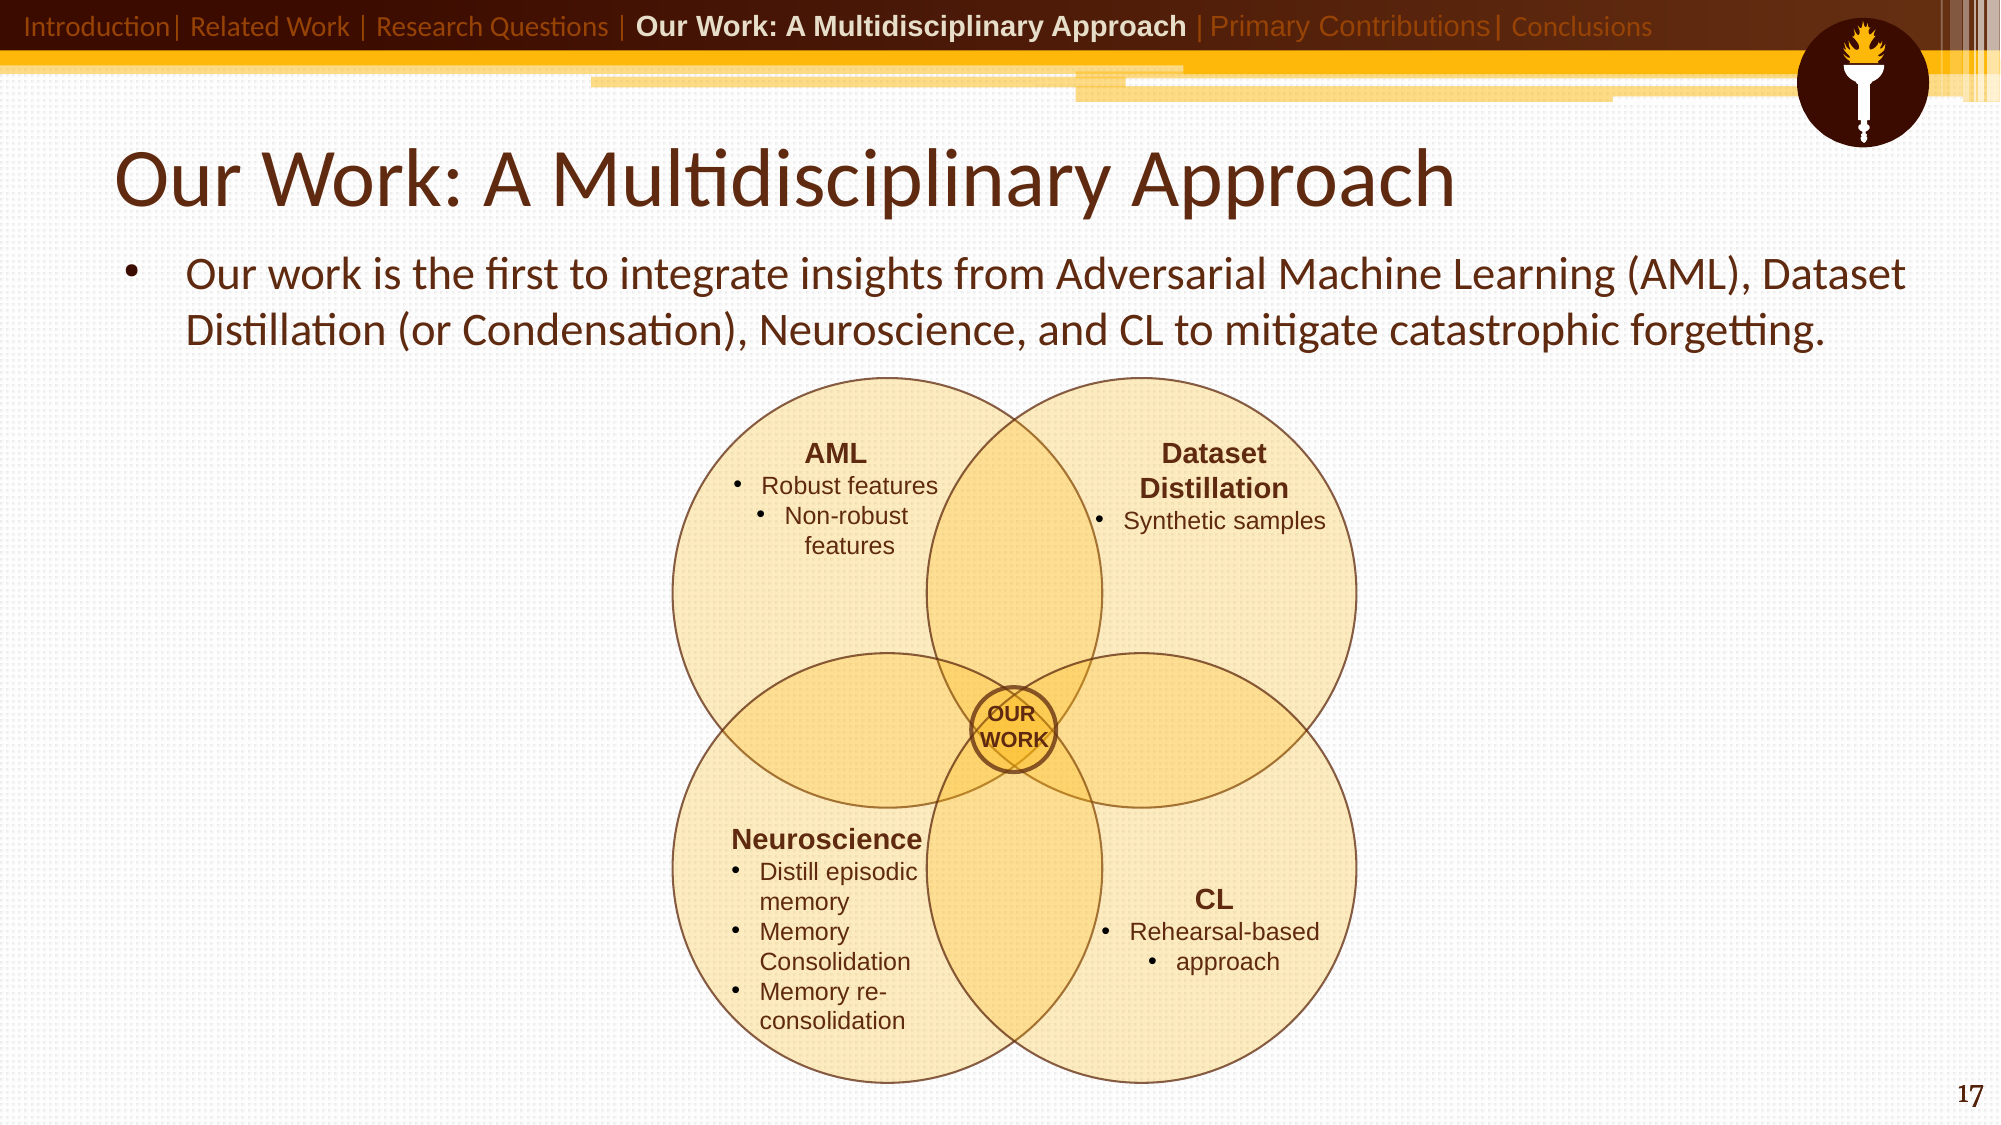

Introduction| Related Work | Research Questions | Our Work: A Multidisciplinary Approach | Primary Contributions| Conclusions
# Our Work: A Multidisciplinary Approach
Our work is the first to integrate insights from Adversarial Machine Learning (AML), Dataset Distillation (or Condensation), Neuroscience, and CL to mitigate catastrophic forgetting.

AML
Robust features
Non-robust  features
Dataset Distillation
Synthetic samples

CL
Rehearsal-based
approach
Neuroscience
Distill episodic memory
Memory Consolidation
Memory re-consolidation

OUR
WORK